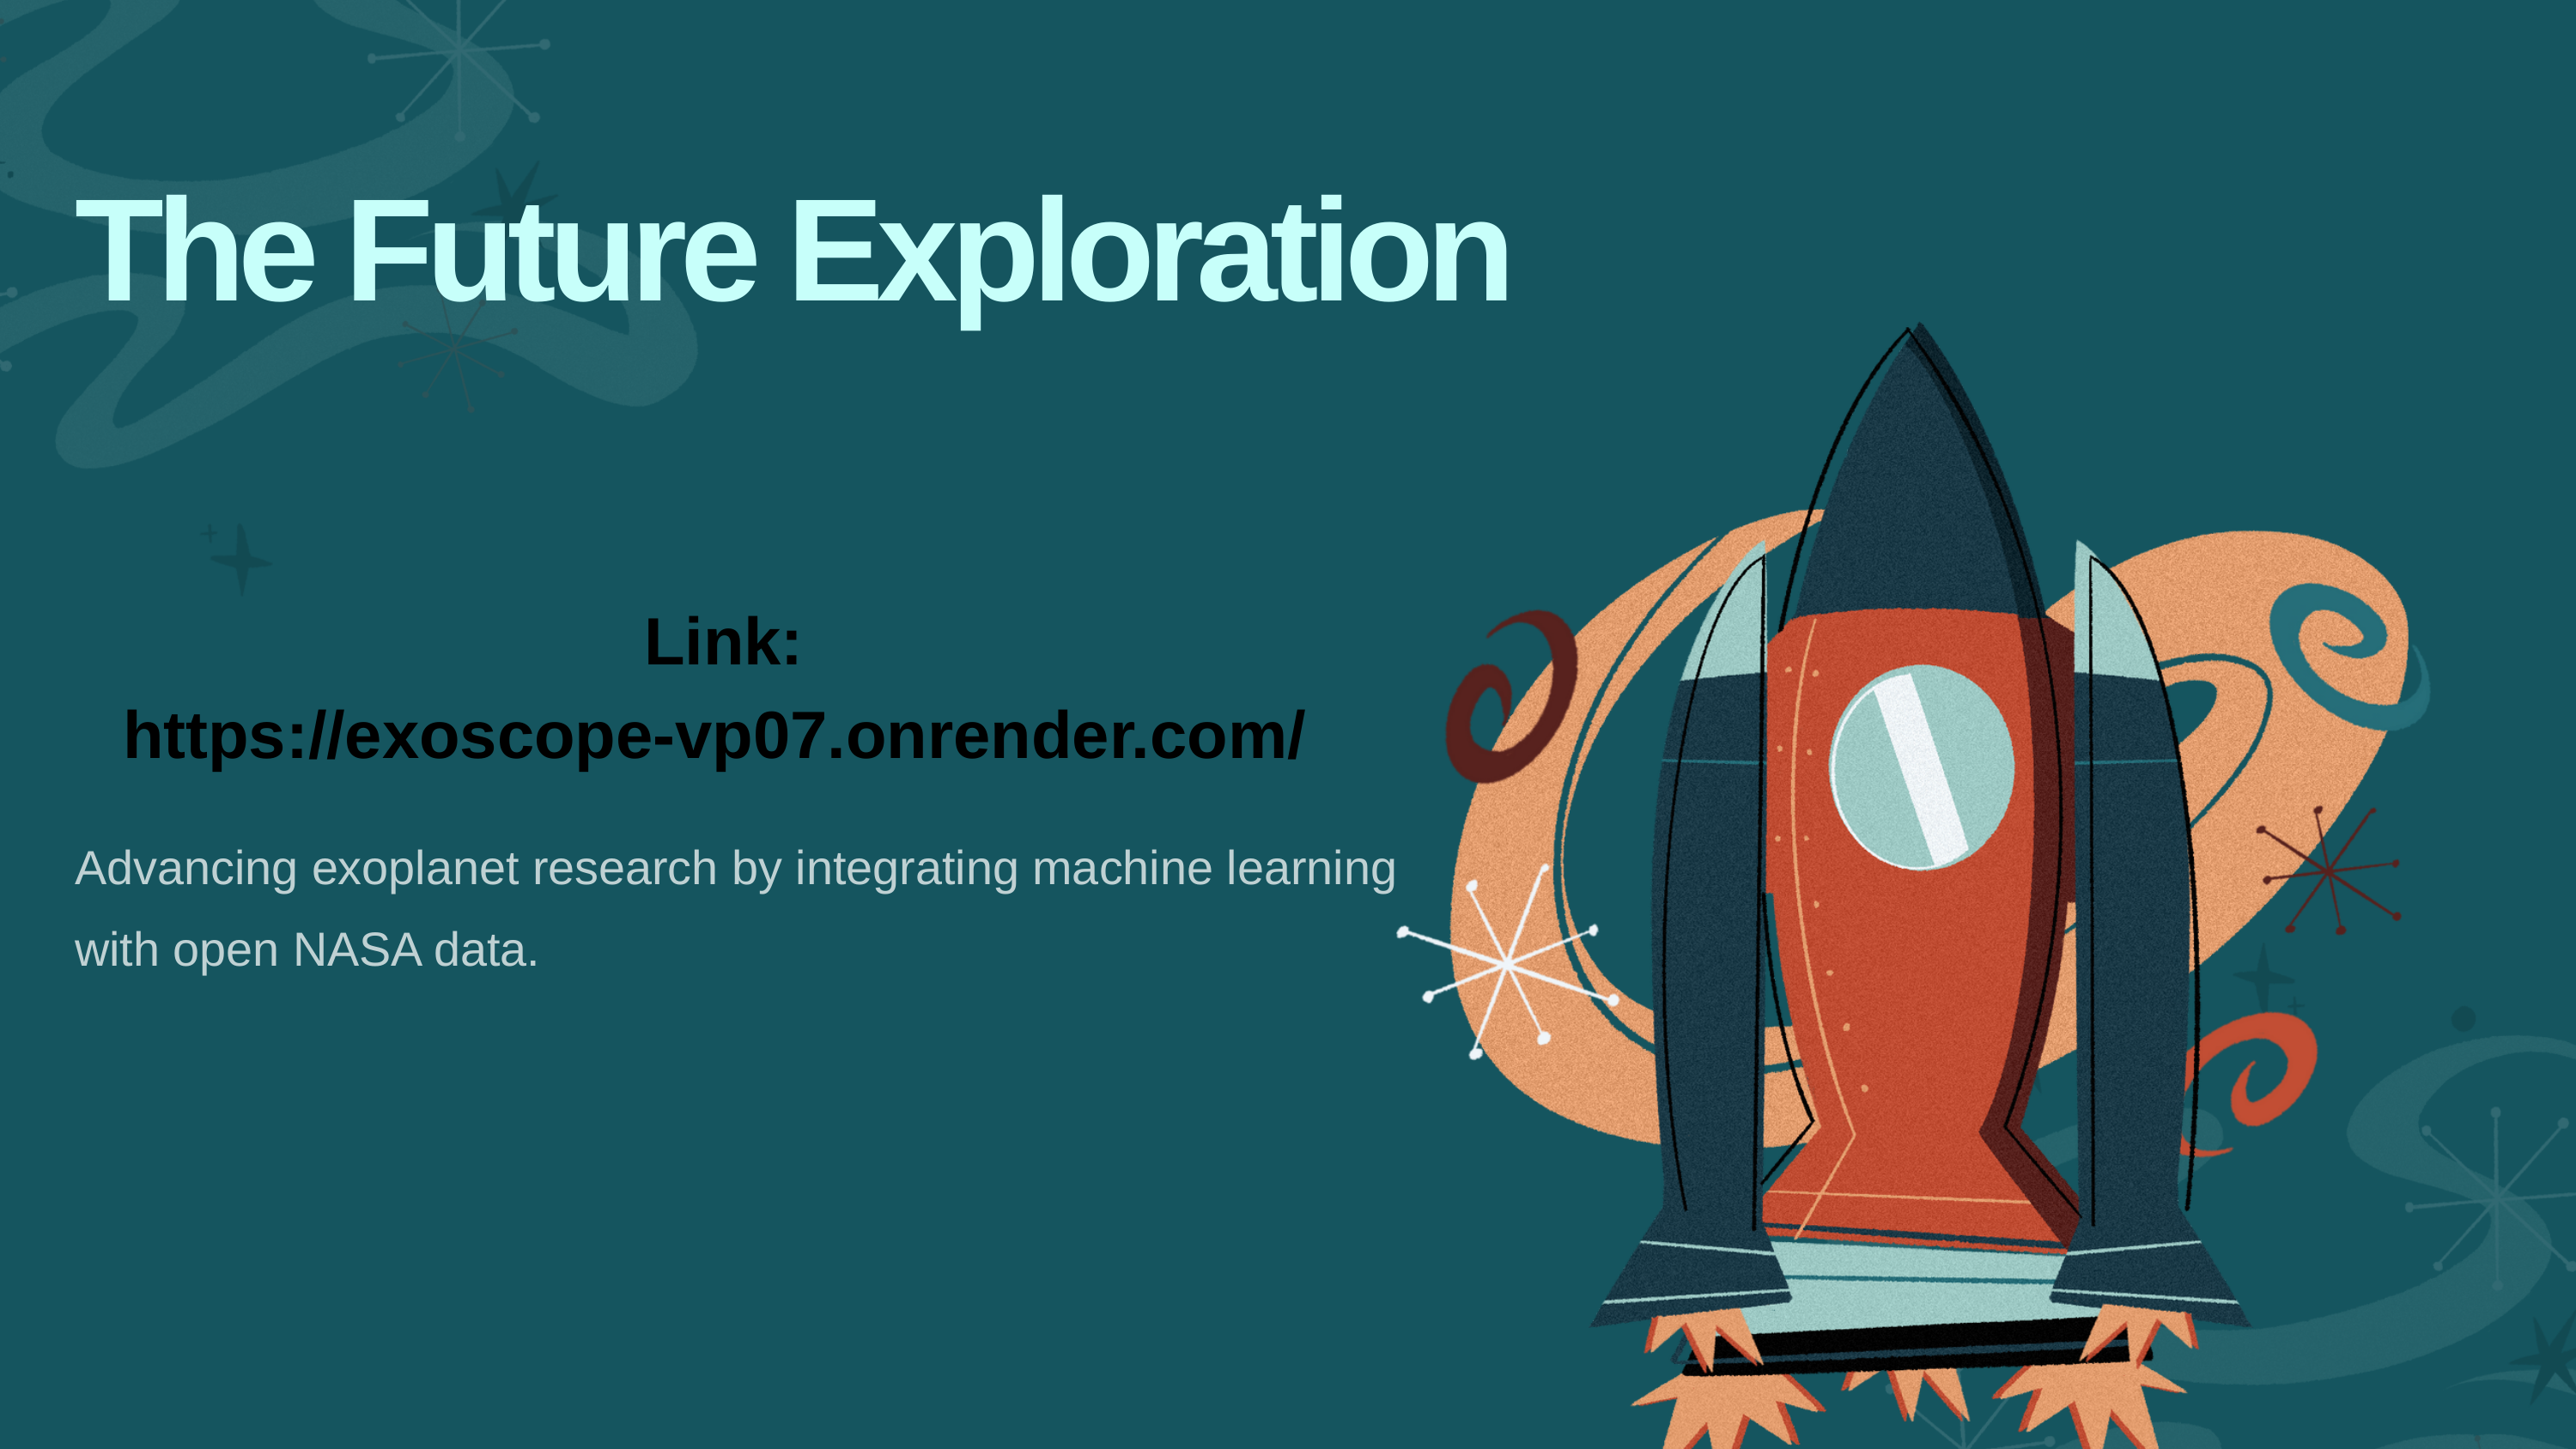

The Future Exploration

Link:
https://exoscope-vp07.onrender.com/
Advancing exoplanet research by integrating machine learning with open NASA data.